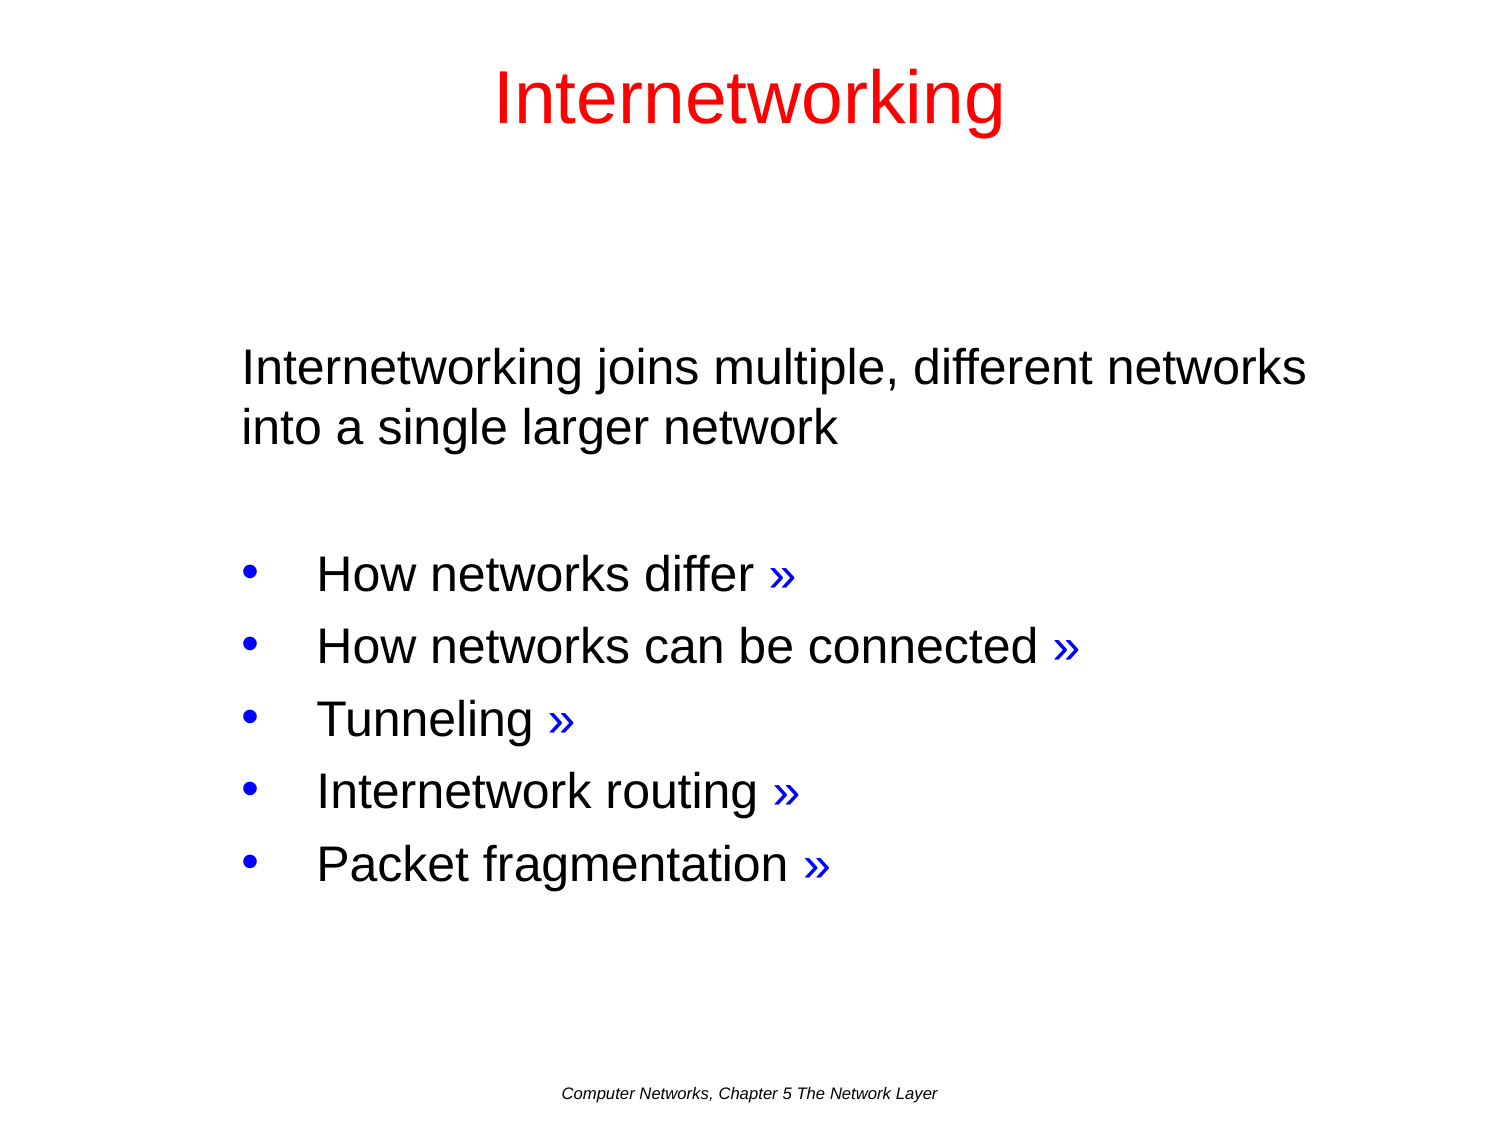

# Internetworking
Internetworking joins multiple, different networks  into a single larger network

How networks differ »
How networks can be connected »
Tunneling »
Internetwork routing »
Packet fragmentation »

Computer Networks, Chapter 5 The Network Layer